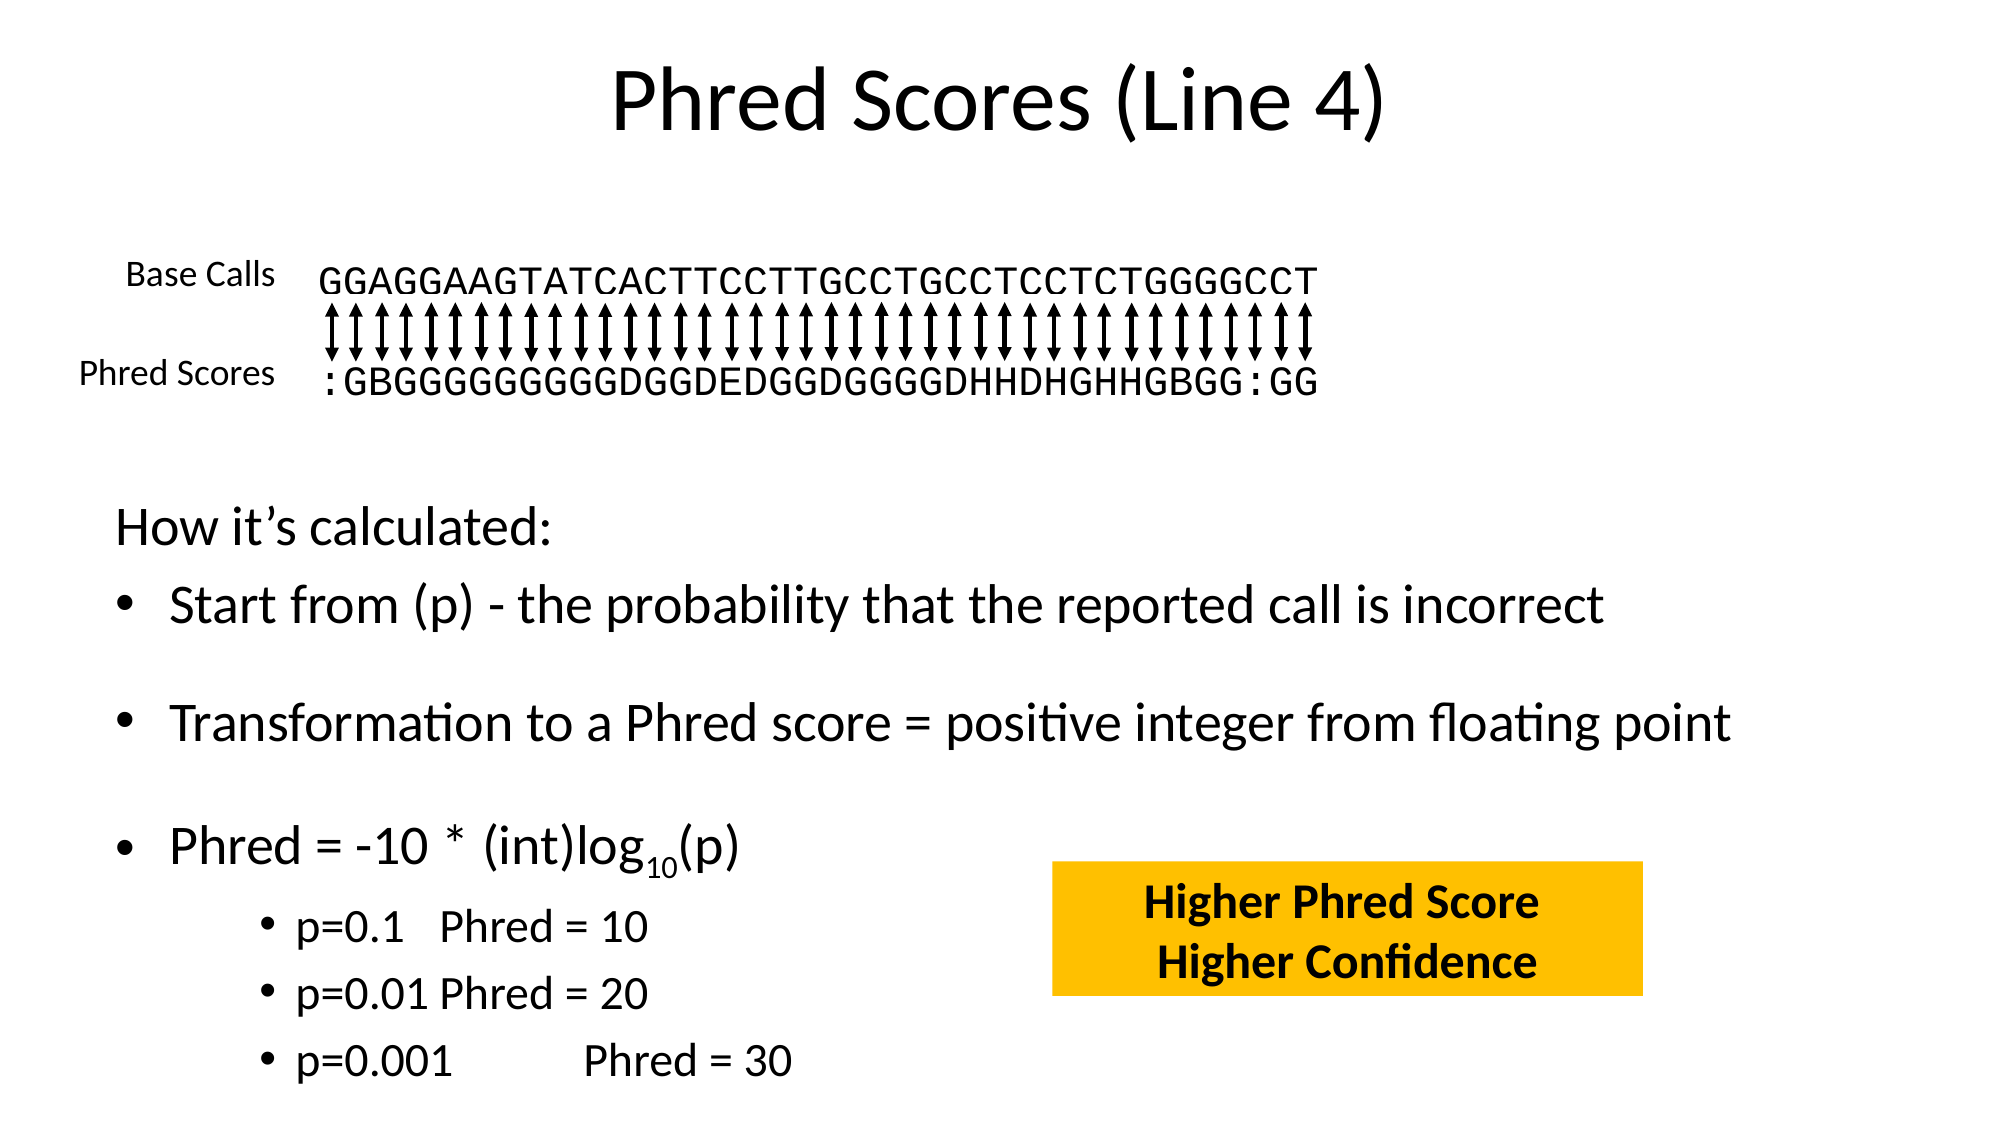

# Phred Scores (Line 4)
@HWUSI-EAS611:34:6669YAAXX:1:1:5266:1162 1:N:0:
GGAGGAAGTATCACTTCCTTGCCTGCCTCCTCTGGGGCCT
+
:GBGGGGGGGGGDGGDEDGGDGGGGDHHDHGHHGBGG:GG

Base Calls

Phred Scores
How it’s calculated:
Start from (p) - the probability that the reported call is incorrect

Transformation to a Phred score = positive integer from floating point

Phred = -10 * (int)log10(p)
p=0.1 	Phred = 10
p=0.01	Phred = 20
p=0.001	Phred = 30
Higher Phred Score
Higher Confidence